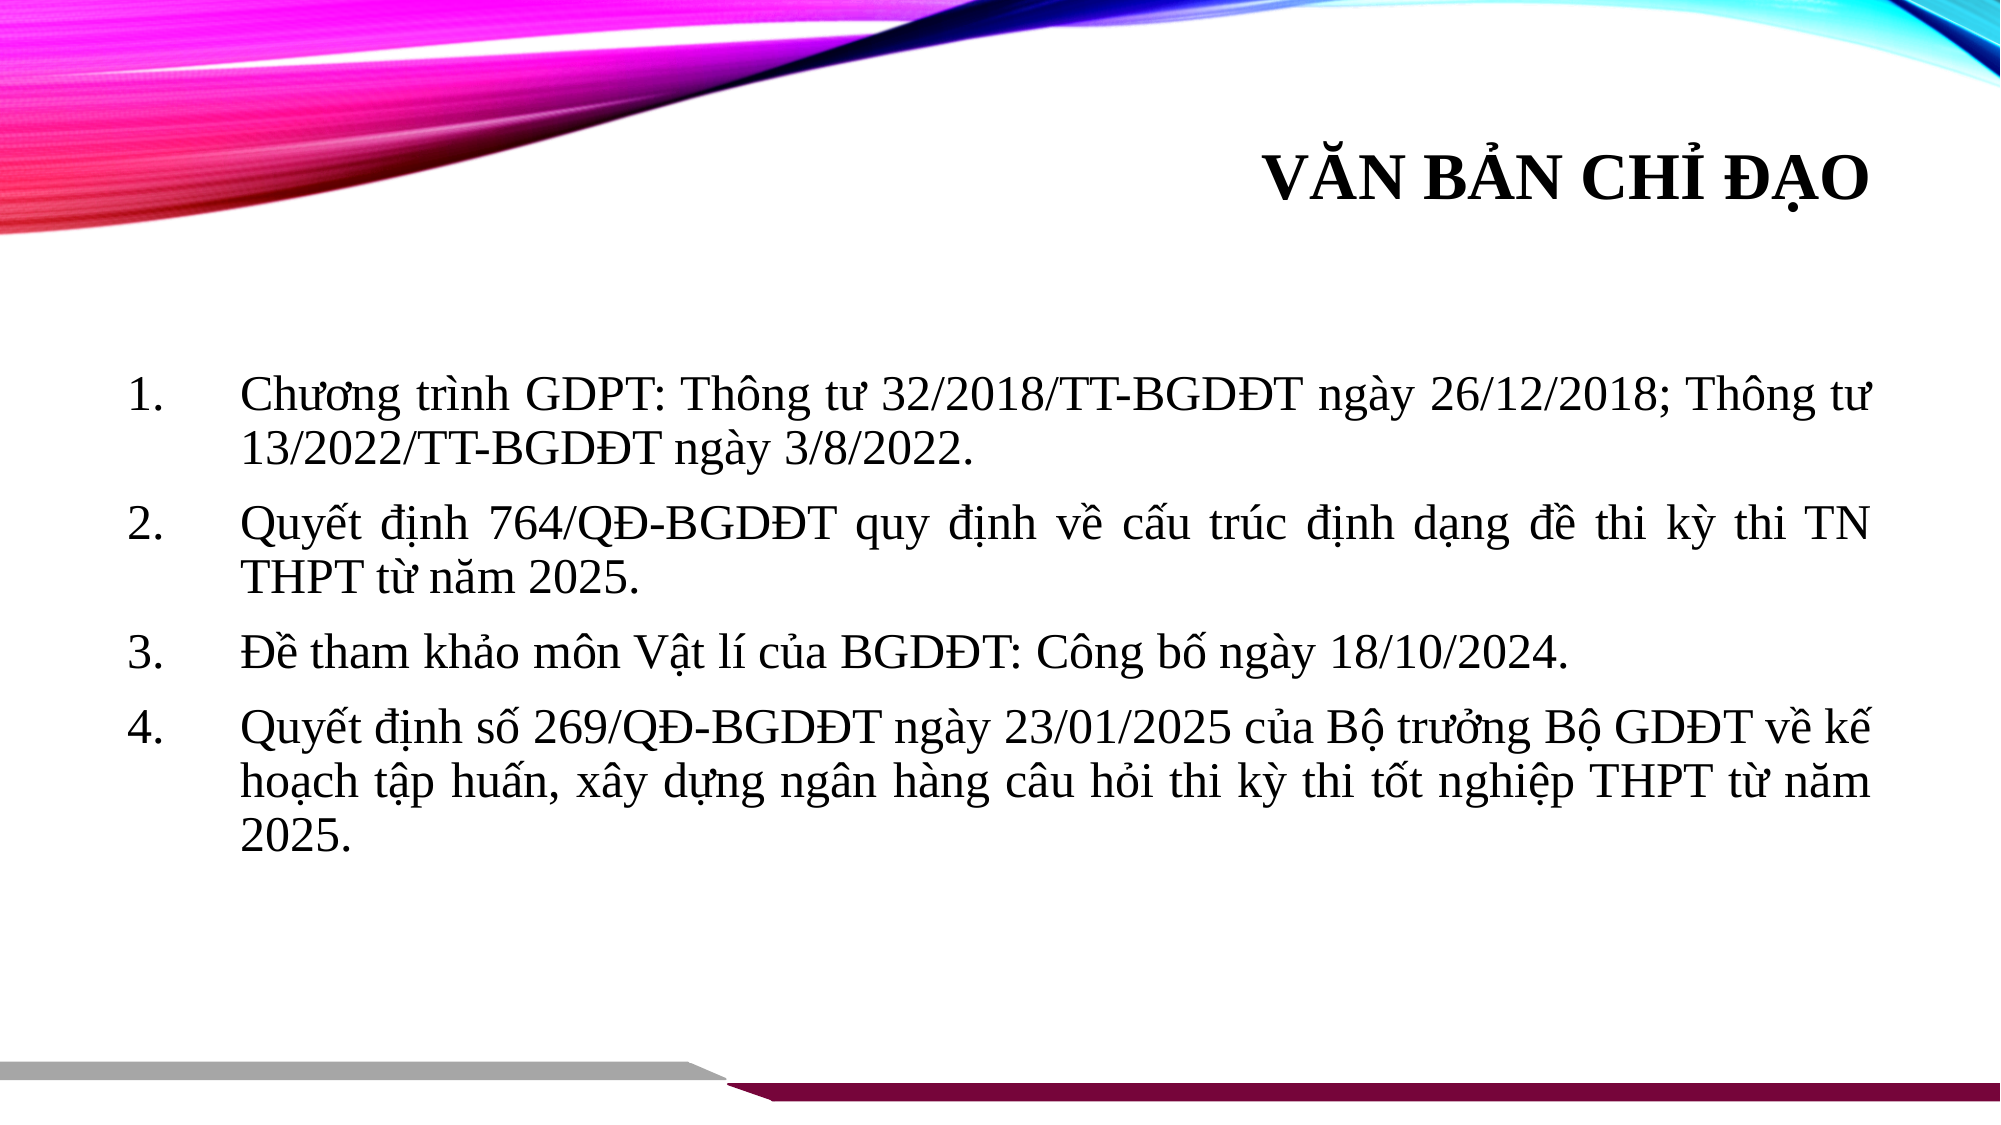

# VĂN BẢN CHỈ ĐẠO

Chương trình GDPT: Thông tư 32/2018/TT-BGDĐT ngày 26/12/2018; Thông tư 13/2022/TT-BGDĐT ngày 3/8/2022.
Quyết định 764/QĐ-BGDĐT quy định về cấu trúc định dạng đề thi kỳ thi TN THPT từ năm 2025.
Đề tham khảo môn Vật lí của BGDĐT: Công bố ngày 18/10/2024.
Quyết định số 269/QĐ-BGDĐT ngày 23/01/2025 của Bộ trưởng Bộ GDĐT về kế hoạch tập huấn, xây dựng ngân hàng câu hỏi thi kỳ thi tốt nghiệp THPT từ năm 2025.